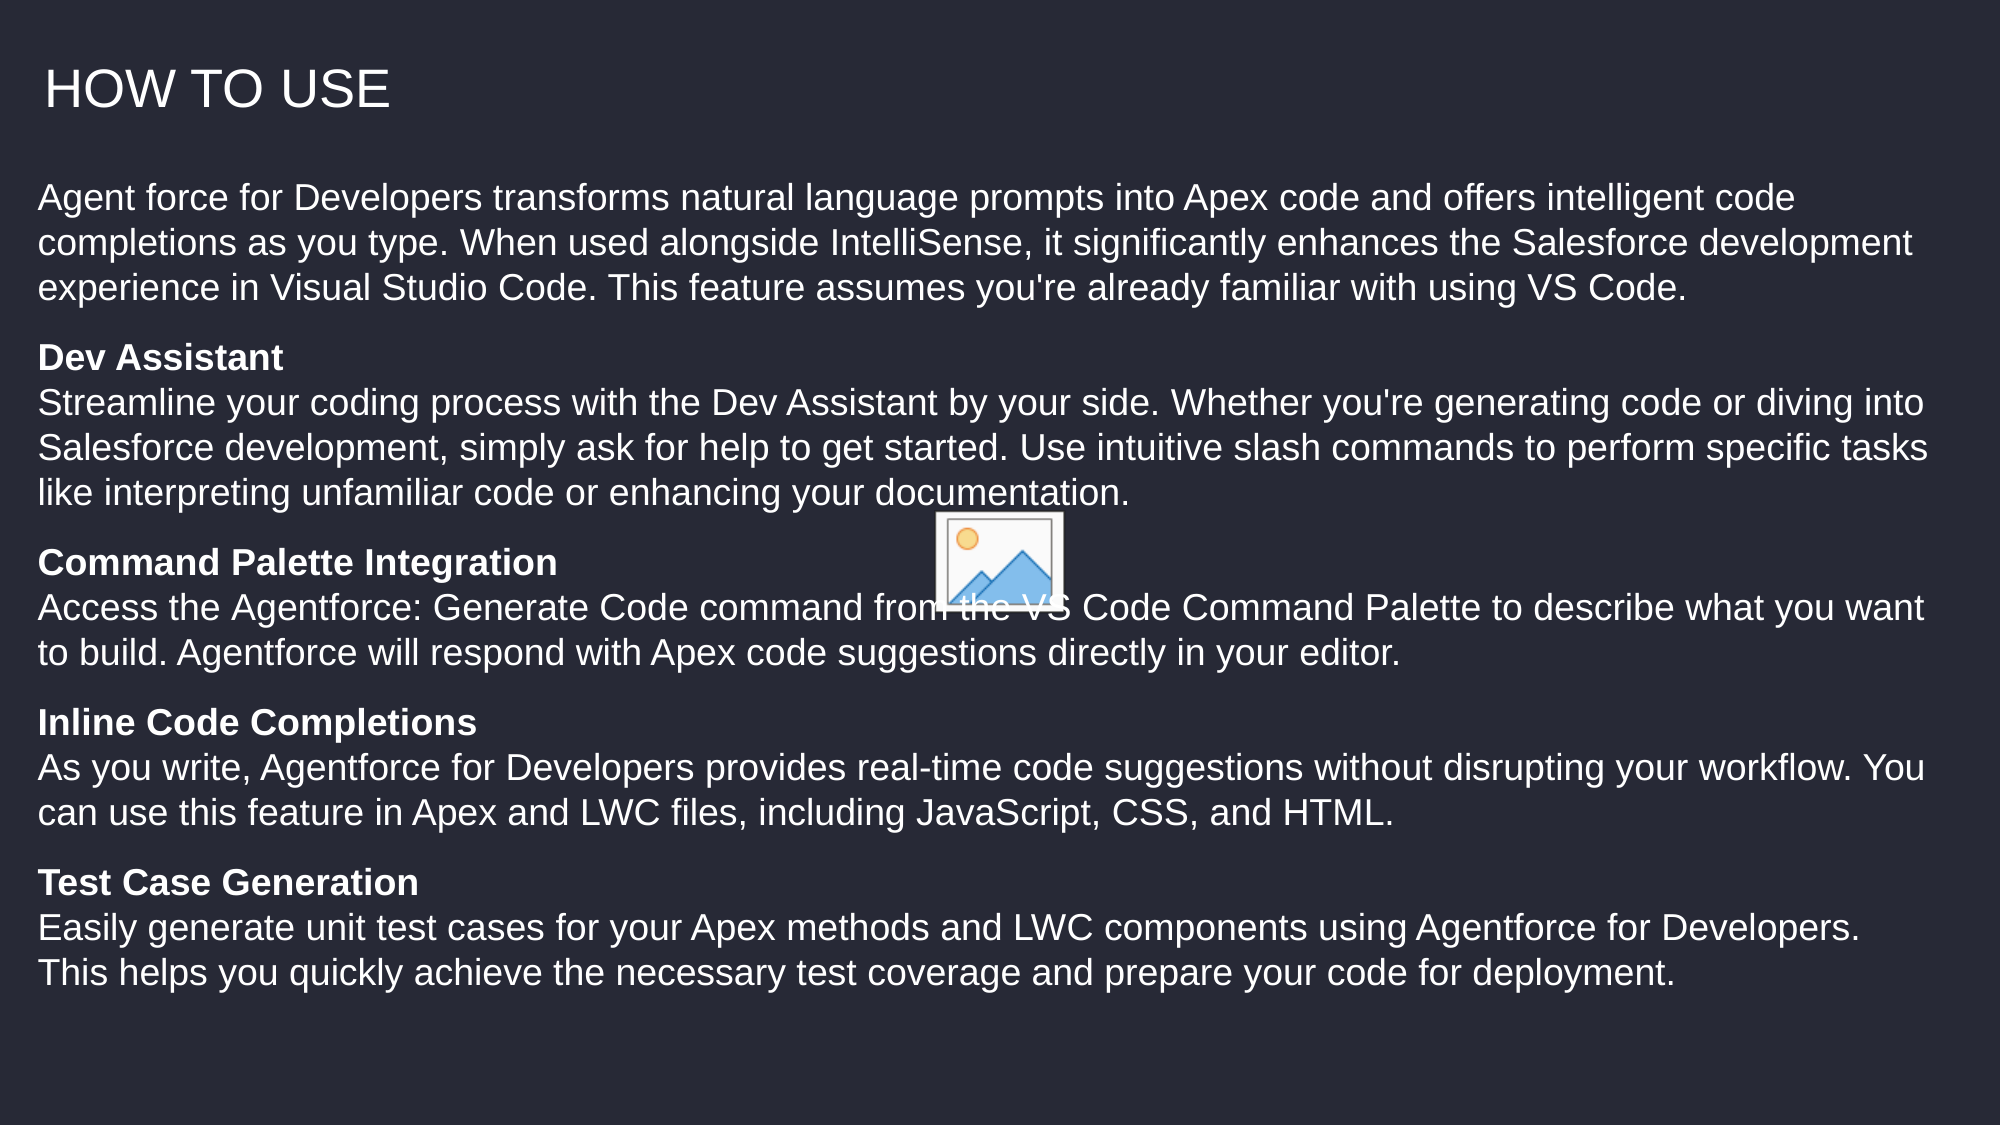

How to USE
Agent force for Developers transforms natural language prompts into Apex code and offers intelligent code completions as you type. When used alongside IntelliSense, it significantly enhances the Salesforce development experience in Visual Studio Code. This feature assumes you're already familiar with using VS Code.
Dev Assistant
Streamline your coding process with the Dev Assistant by your side. Whether you're generating code or diving into Salesforce development, simply ask for help to get started. Use intuitive slash commands to perform specific tasks like interpreting unfamiliar code or enhancing your documentation.
Command Palette Integration
Access the Agentforce: Generate Code command from the VS Code Command Palette to describe what you want to build. Agentforce will respond with Apex code suggestions directly in your editor.
Inline Code Completions
As you write, Agentforce for Developers provides real-time code suggestions without disrupting your workflow. You can use this feature in Apex and LWC files, including JavaScript, CSS, and HTML.
Test Case Generation
Easily generate unit test cases for your Apex methods and LWC components using Agentforce for Developers. This helps you quickly achieve the necessary test coverage and prepare your code for deployment.